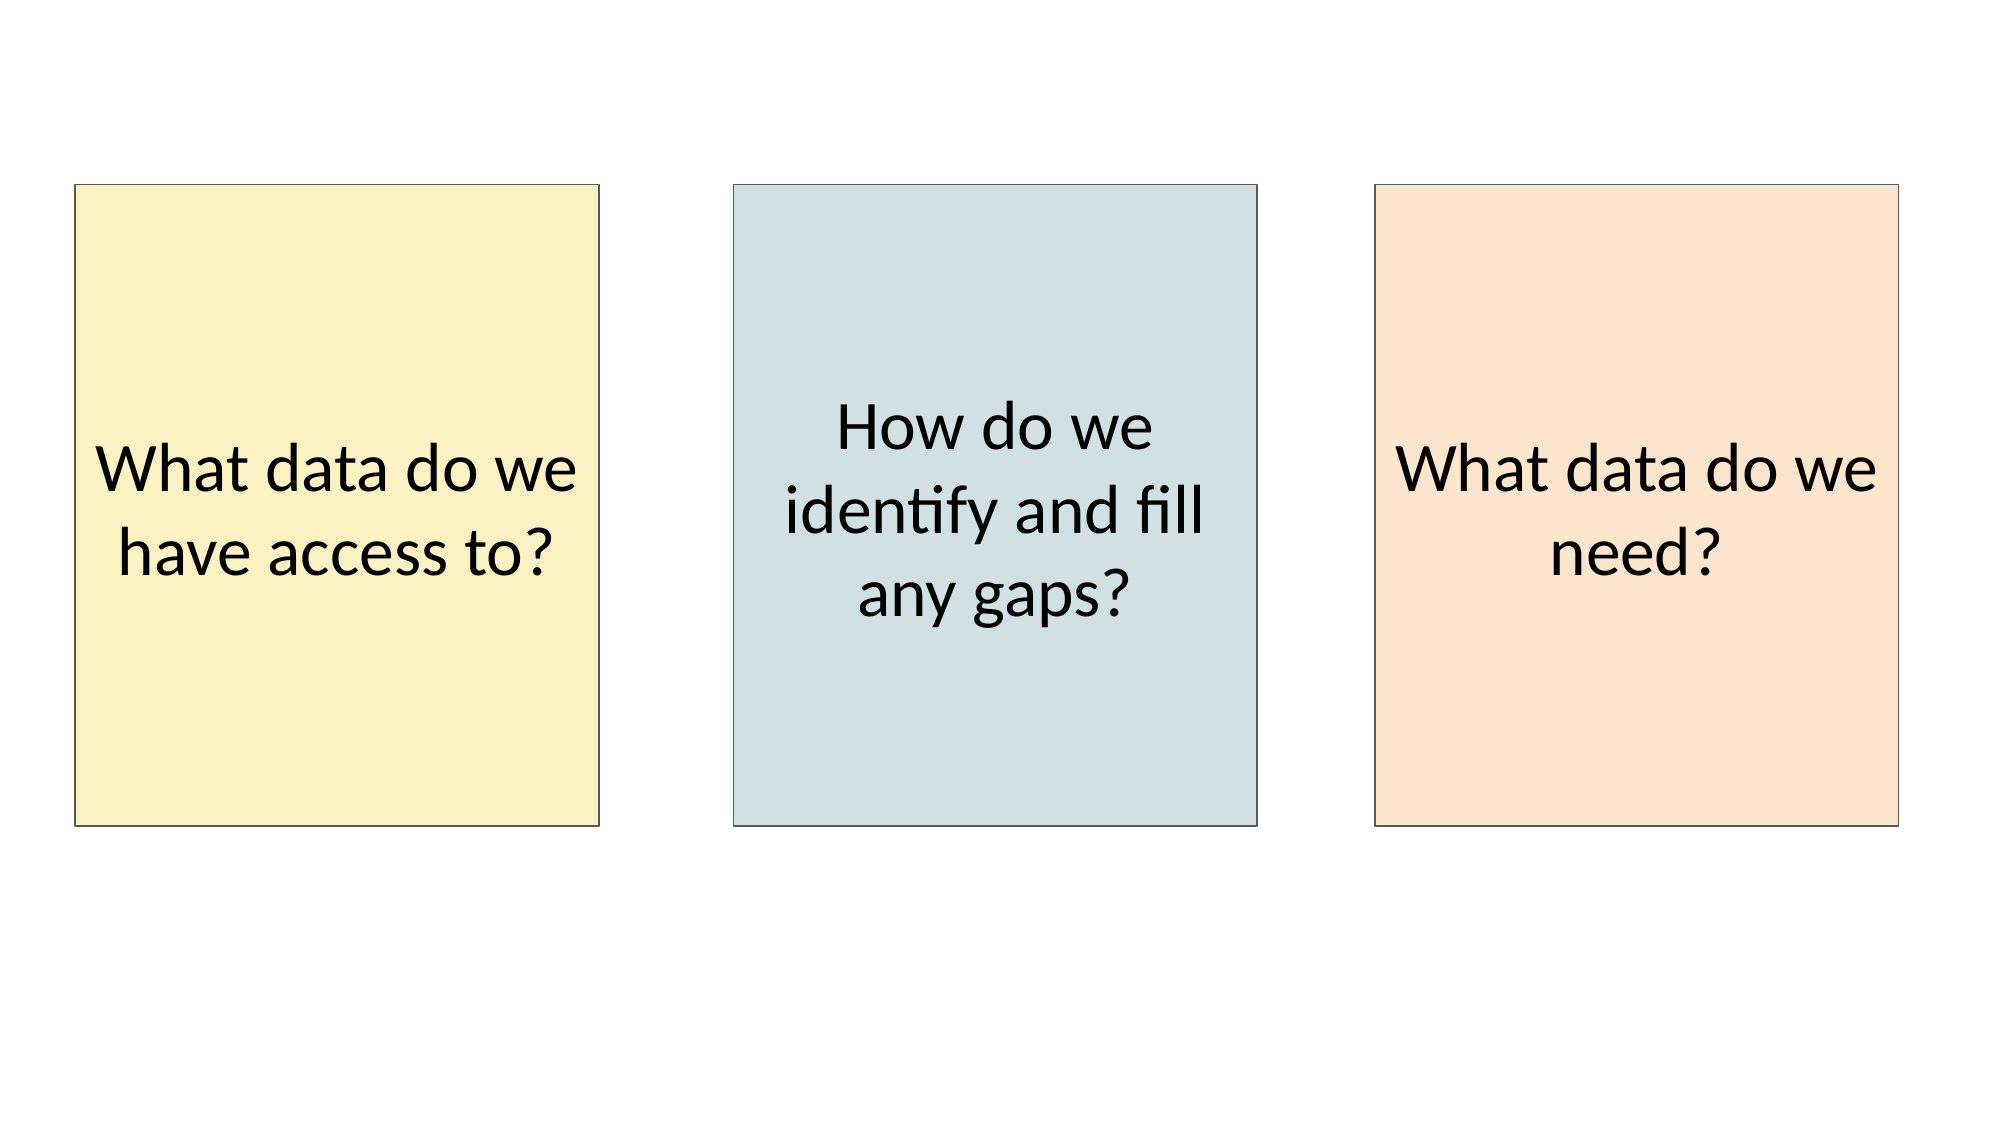

What data do we have access to?
How do we identify and fill any gaps?
What data do we need?